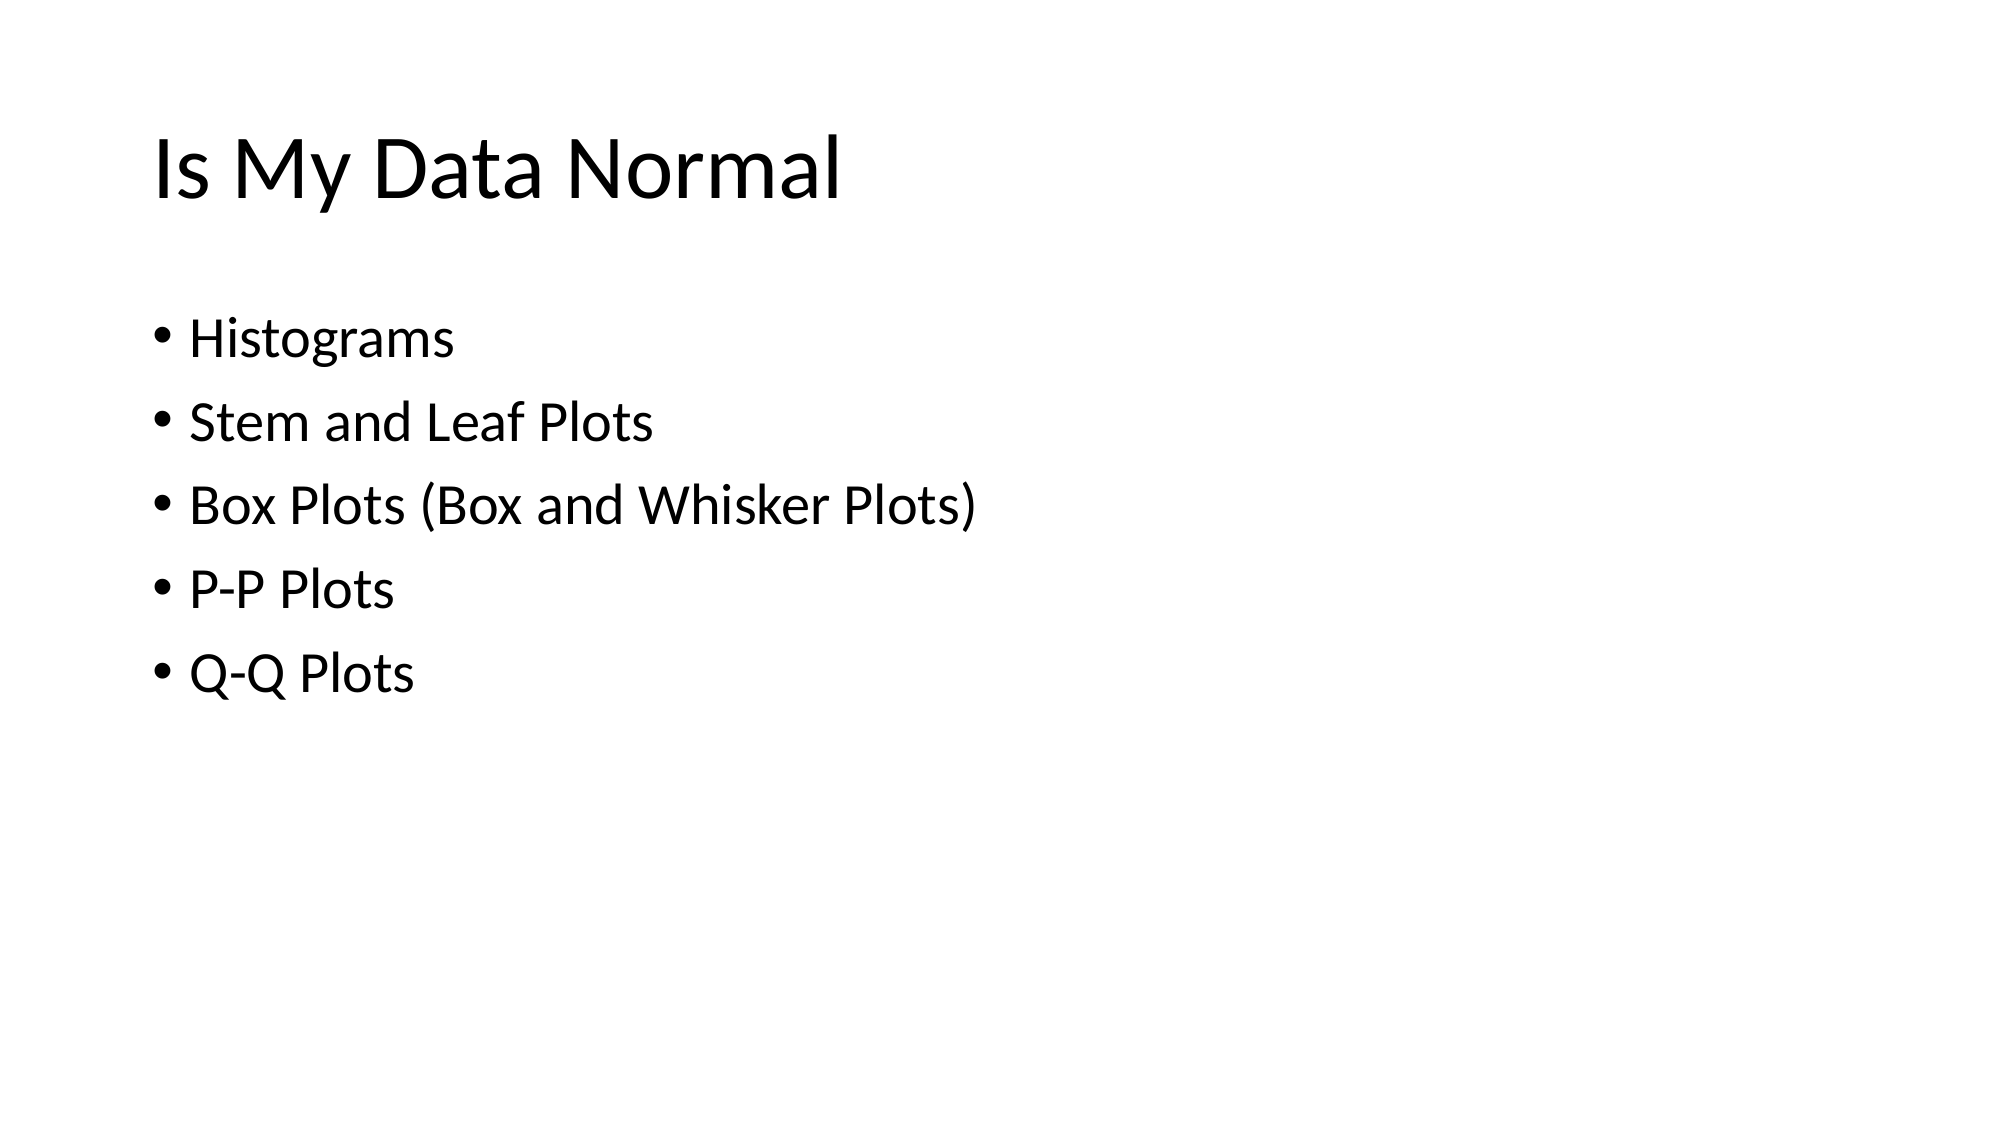

# Is My Data Normal
Histograms
Stem and Leaf Plots
Box Plots (Box and Whisker Plots)
P-P Plots
Q-Q Plots